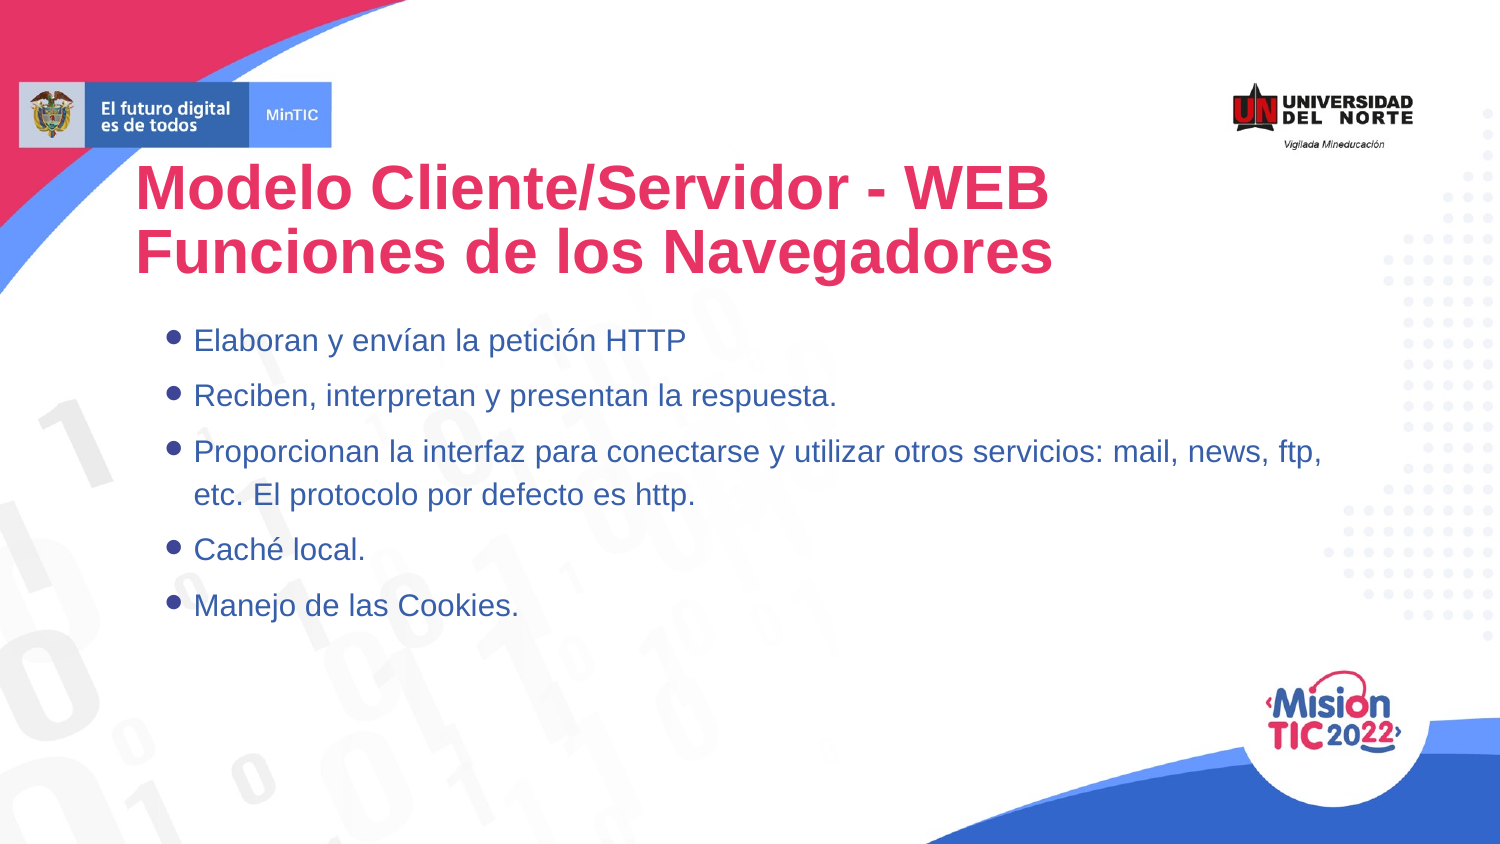

Modelo Cliente/Servidor - WEB
Funciones de los Navegadores
Elaboran y envían la petición HTTP
Reciben, interpretan y presentan la respuesta.
Proporcionan la interfaz para conectarse y utilizar otros servicios: mail, news, ftp, etc. El protocolo por defecto es http.
Caché local.
Manejo de las Cookies.